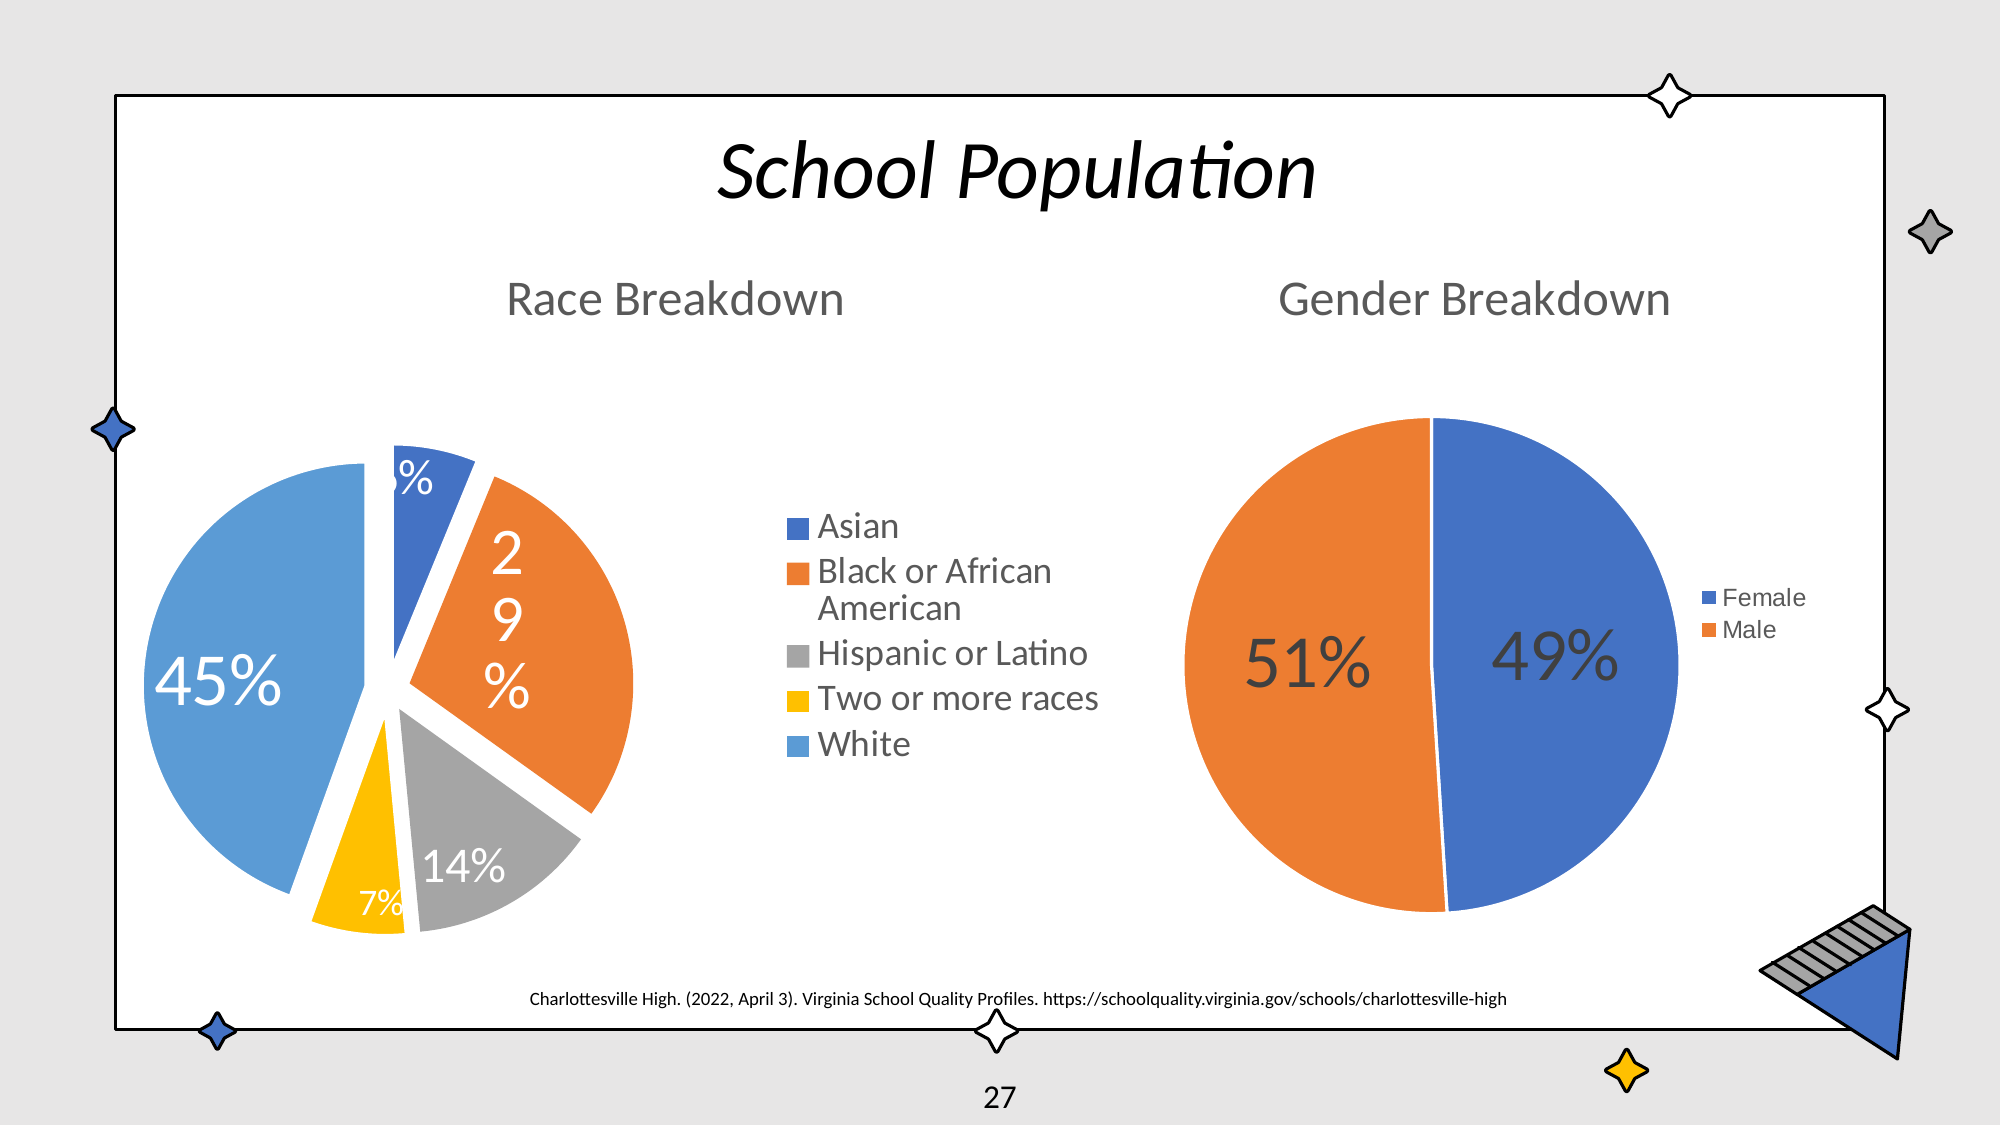

School Population

### Chart: Race Breakdown

| Category | Column1 |
|---|---|
| Asian | 6.2 |
| Black or African American | 28.7 |
| Hispanic or Latino | 13.6 |
| Two or more races | 7.0 |
| White | 44.5 |

### Chart: Gender Breakdown

| Category | Column1 |
|---|---|
| Female | 49.0 |
| Male | 51.0 |
Charlottesville High. (2022, April 3). Virginia School Quality Profiles. https://schoolquality.virginia.gov/schools/charlottesville-high
27